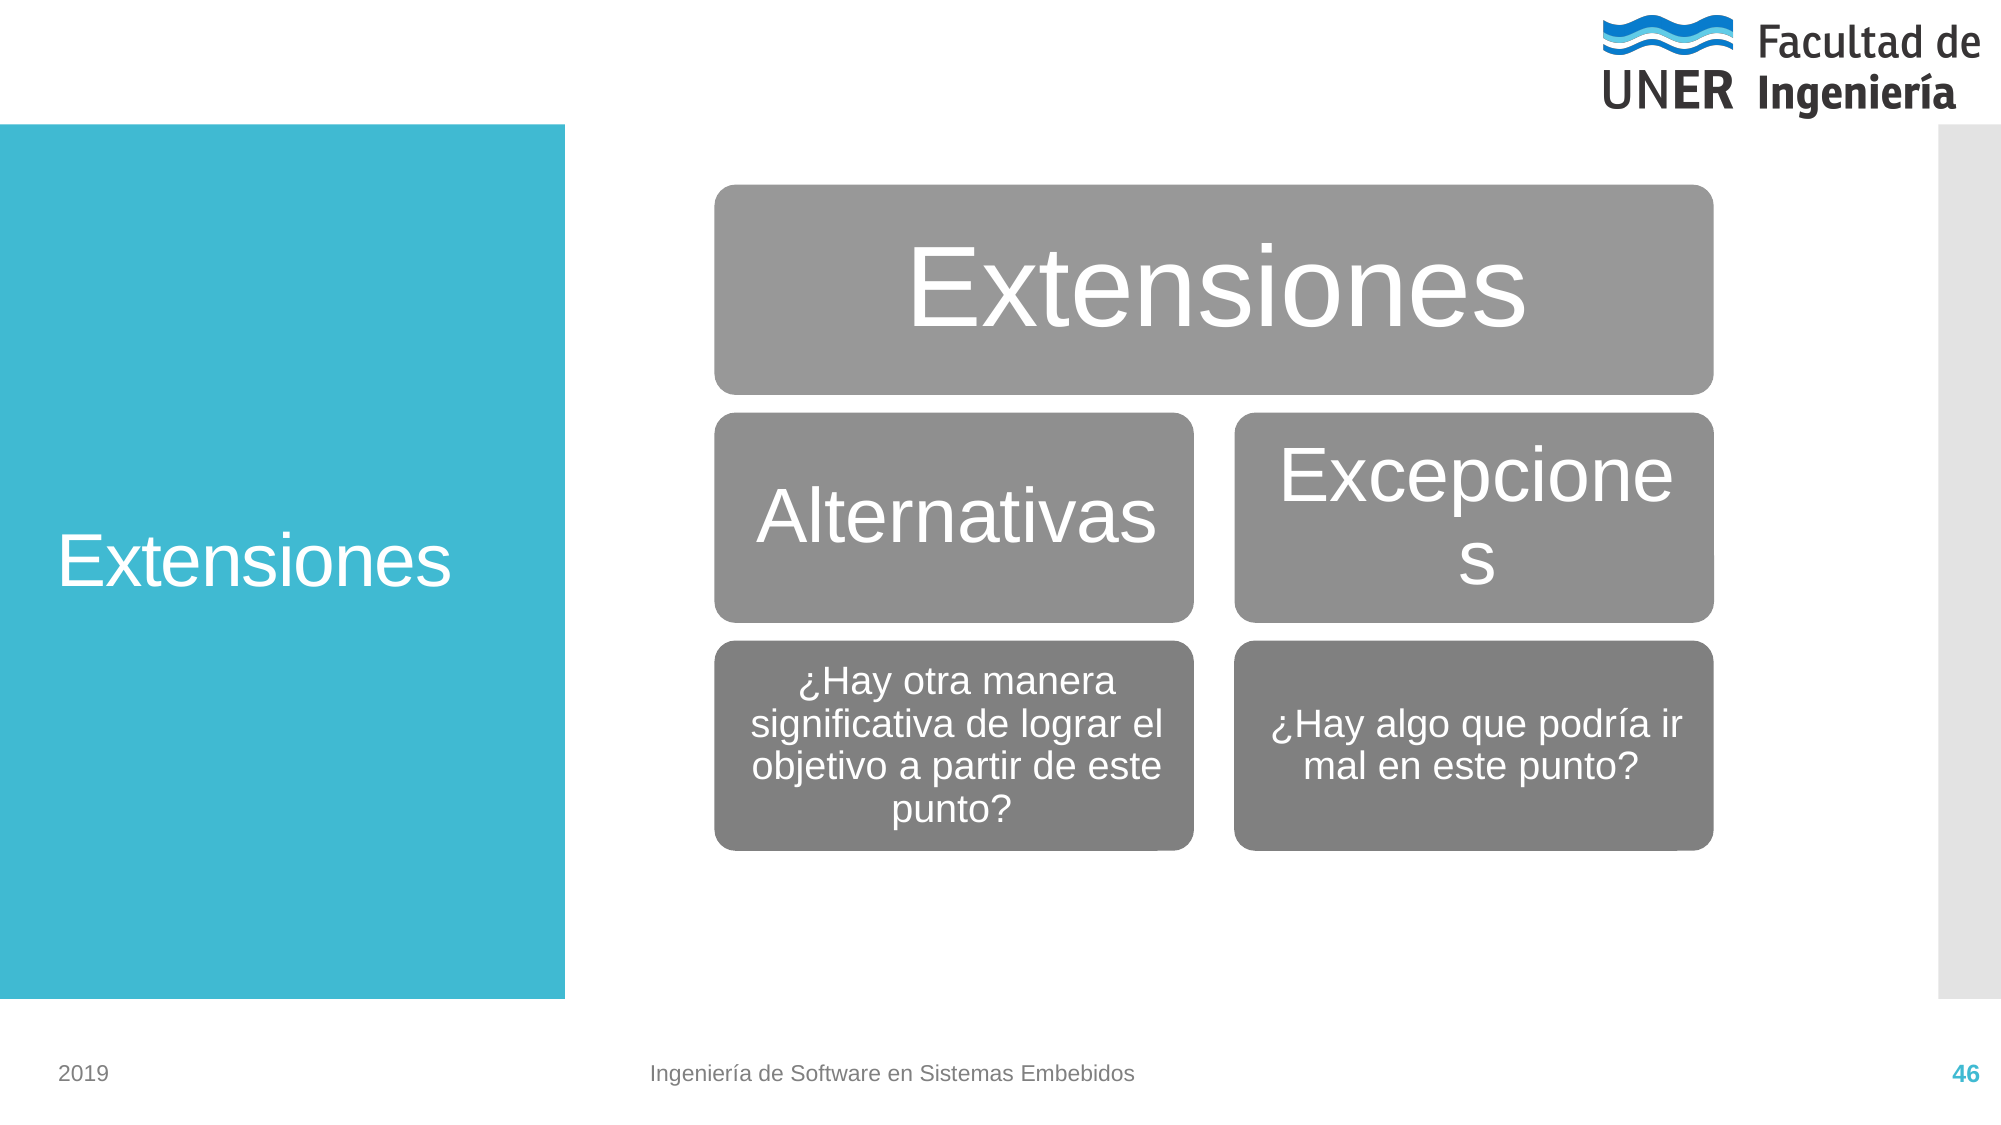

# Extensiones
Extensiones
Alternativas
¿Hay otra manera significativa de lograr el objetivo a partir de este punto?
Excepciones
¿Hay algo que podría ir mal en este punto?
2019
Ingeniería de Software en Sistemas Embebidos
46